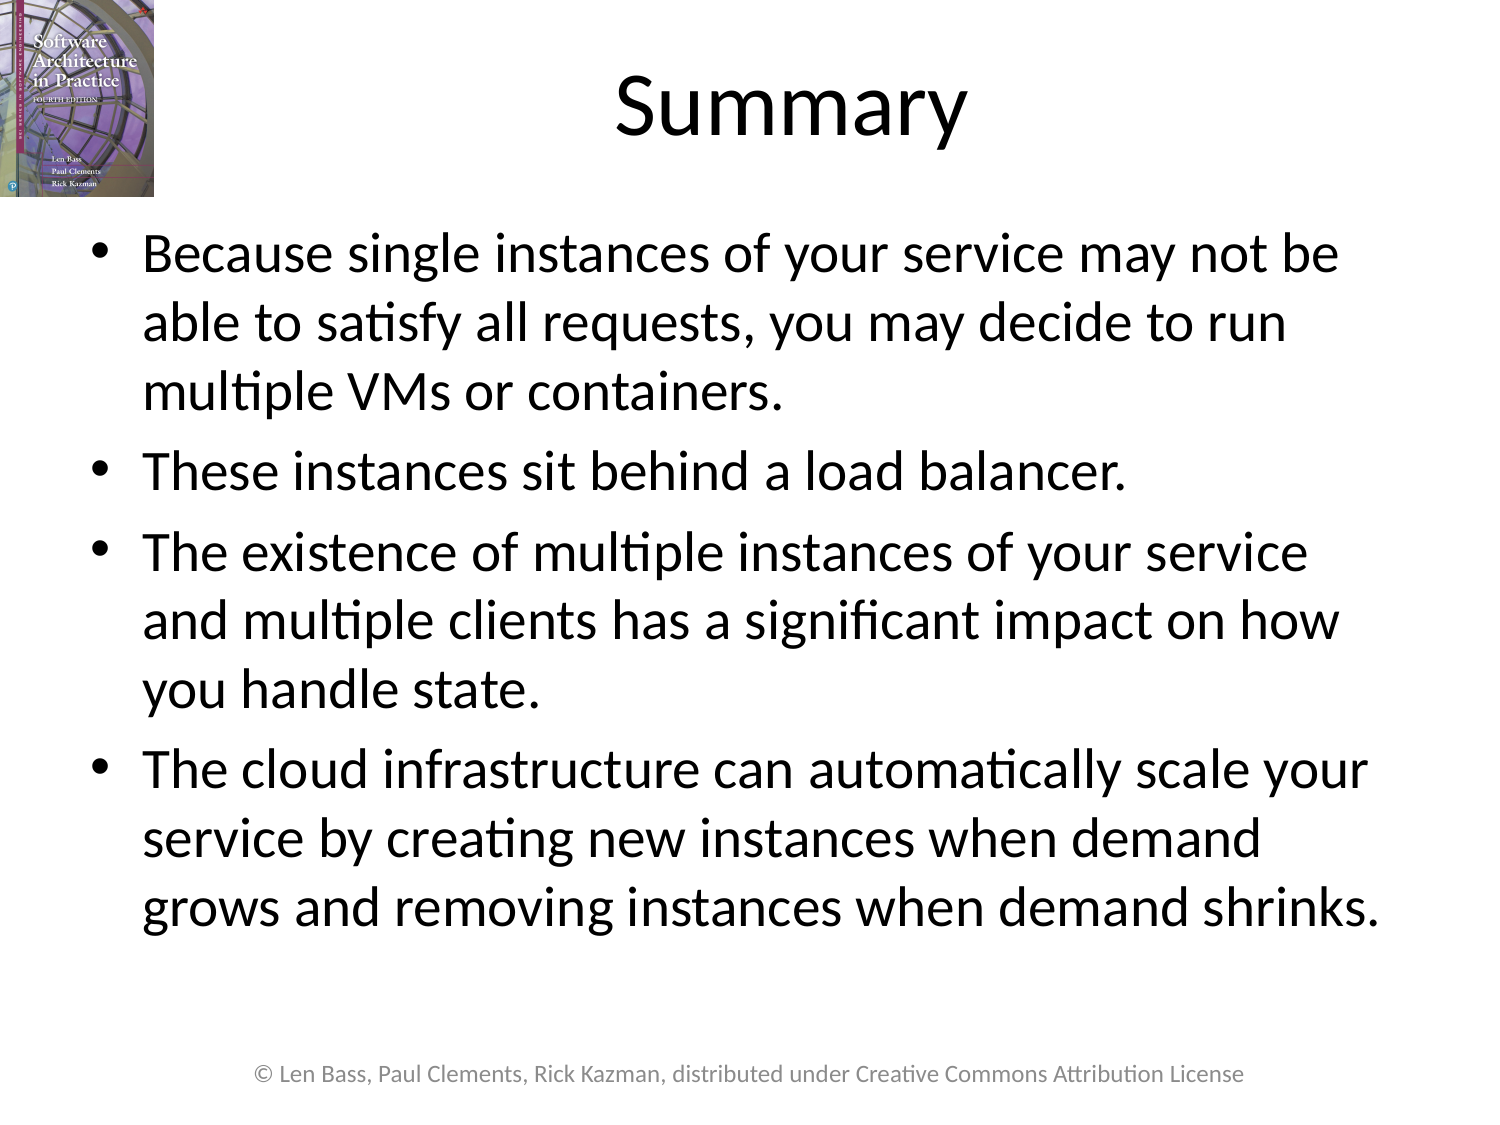

# Summary
Because single instances of your service may not be able to satisfy all requests, you may decide to run multiple VMs or containers.
These instances sit behind a load balancer.
The existence of multiple instances of your service and multiple clients has a significant impact on how you handle state.
The cloud infrastructure can automatically scale your service by creating new instances when demand grows and removing instances when demand shrinks.
© Len Bass, Paul Clements, Rick Kazman, distributed under Creative Commons Attribution License